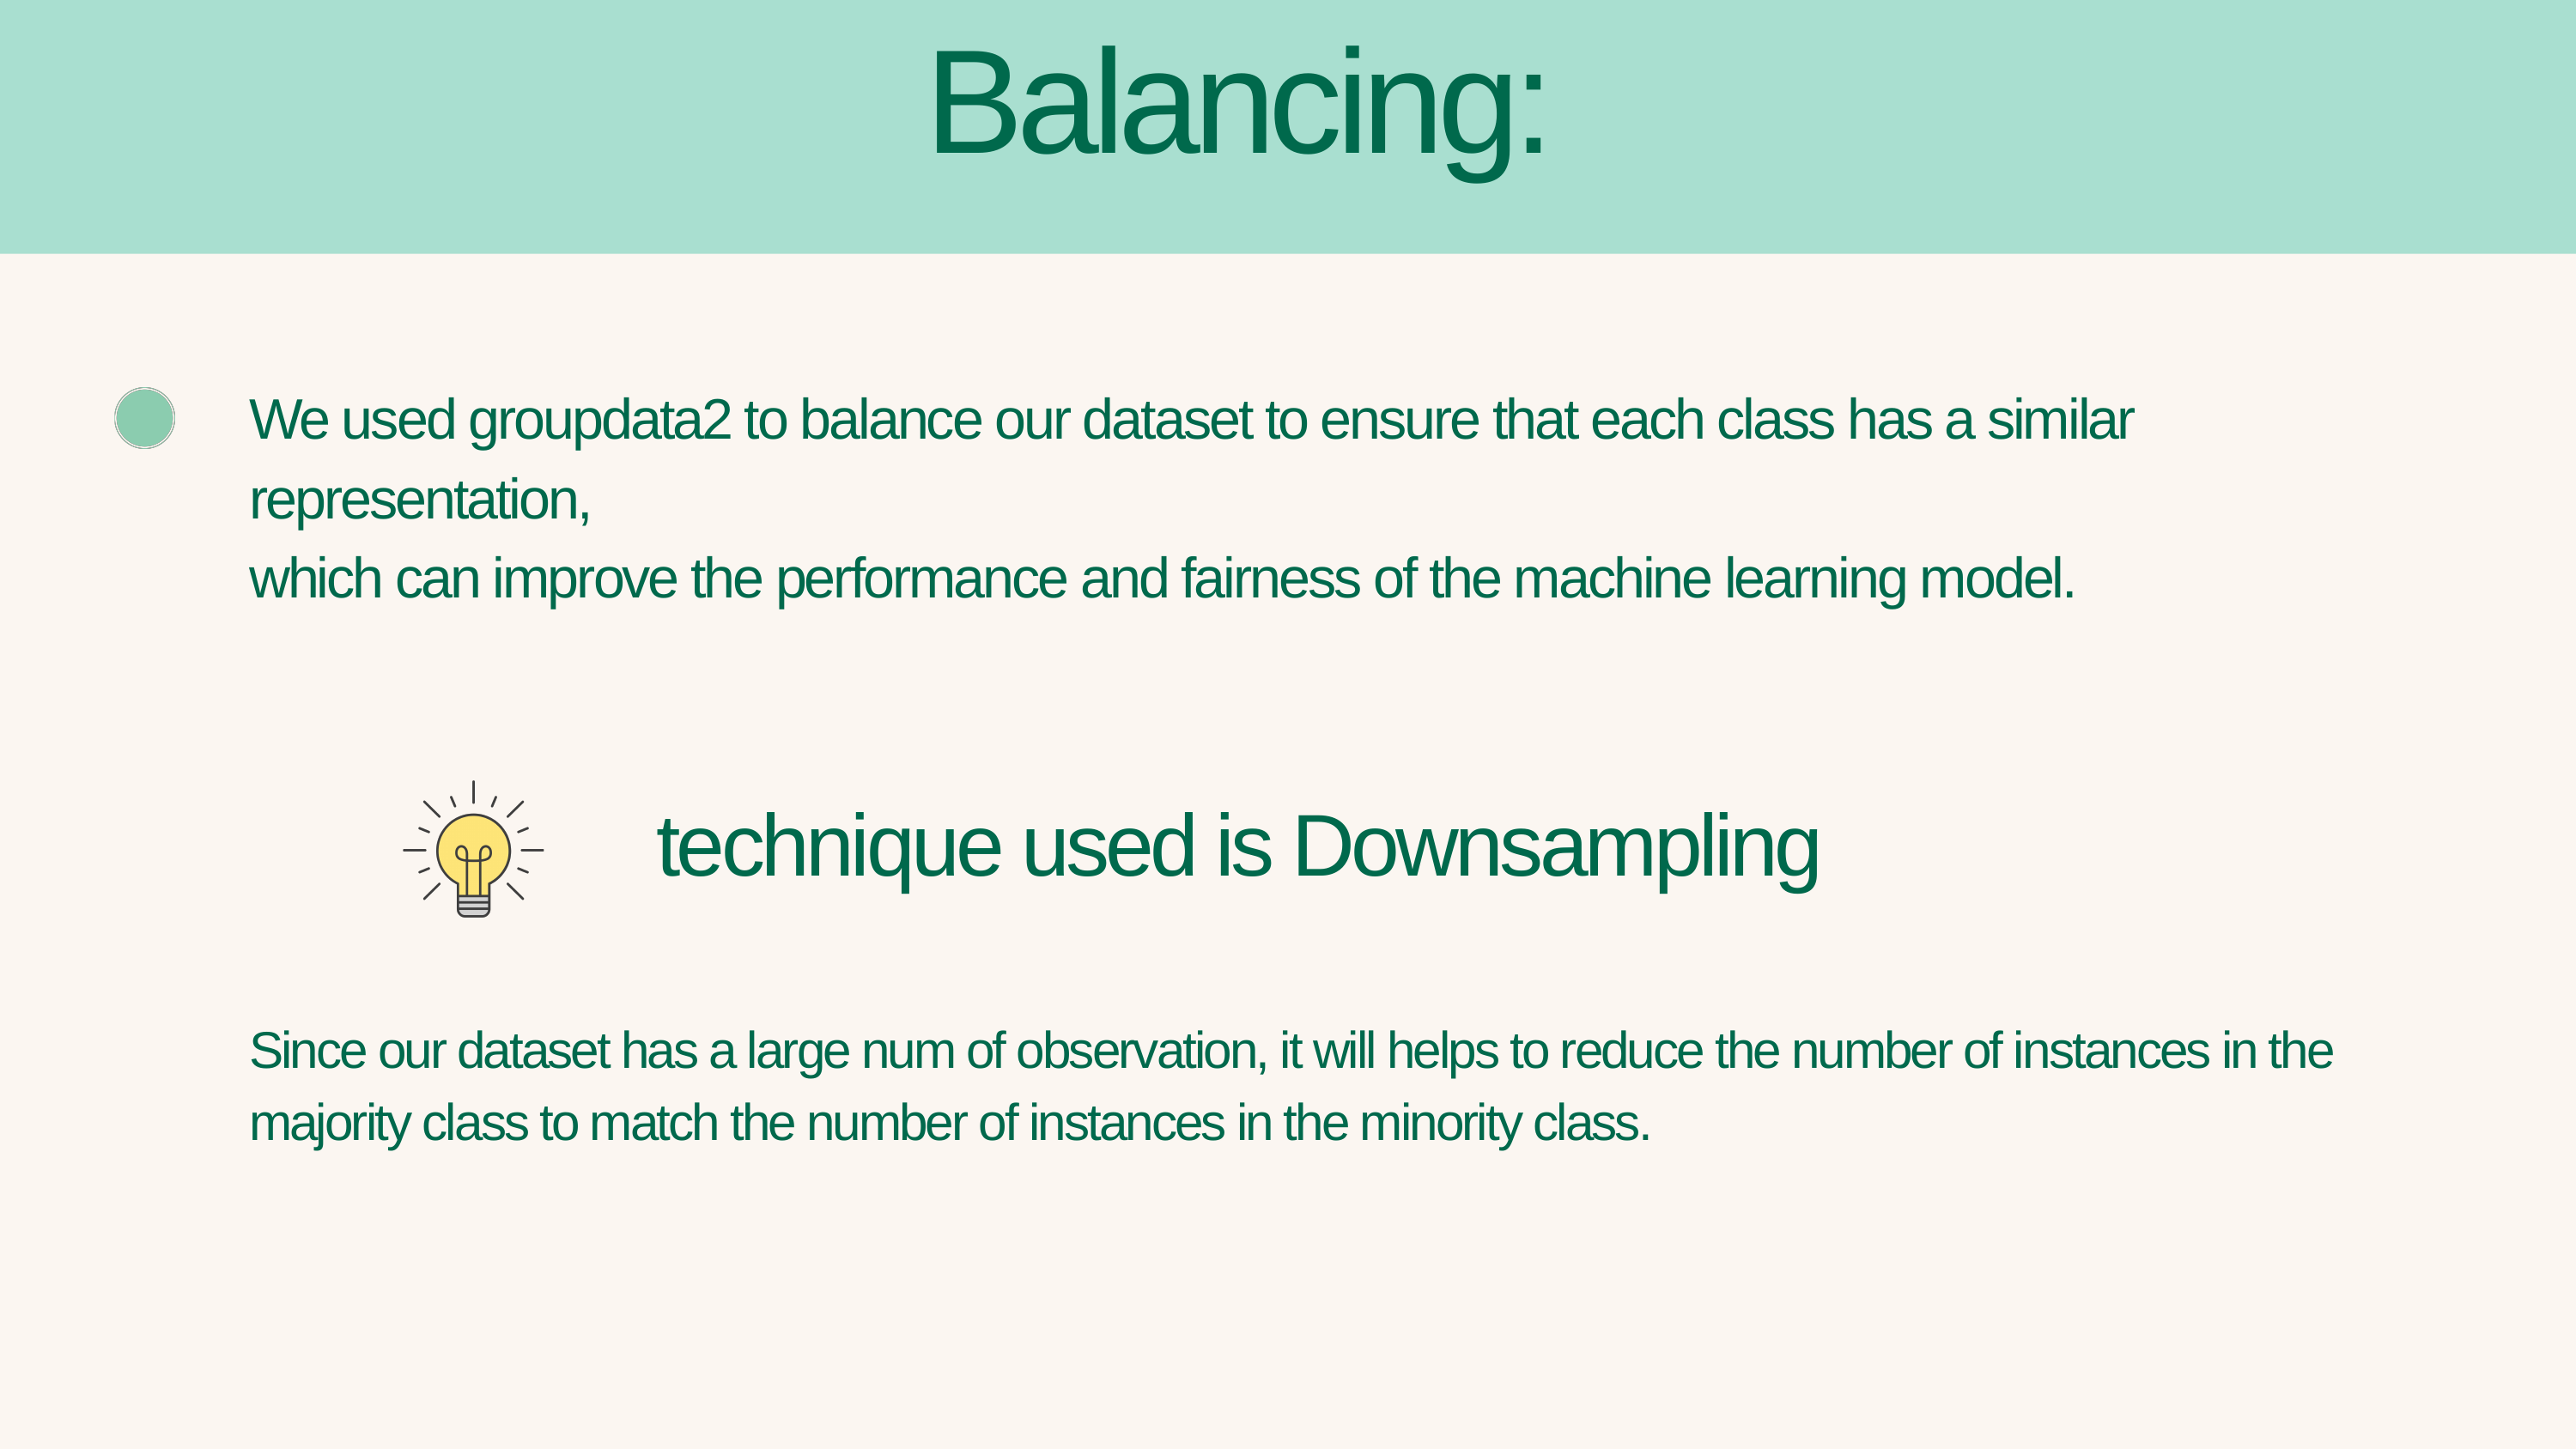

Balancing:

We used groupdata2 to balance our dataset to ensure that each class has a similar representation,
which can improve the performance and fairness of the machine learning model.

technique used is Downsampling

Since our dataset has a large num of observation, it will helps to reduce the number of instances in the majority class to match the number of instances in the minority class.